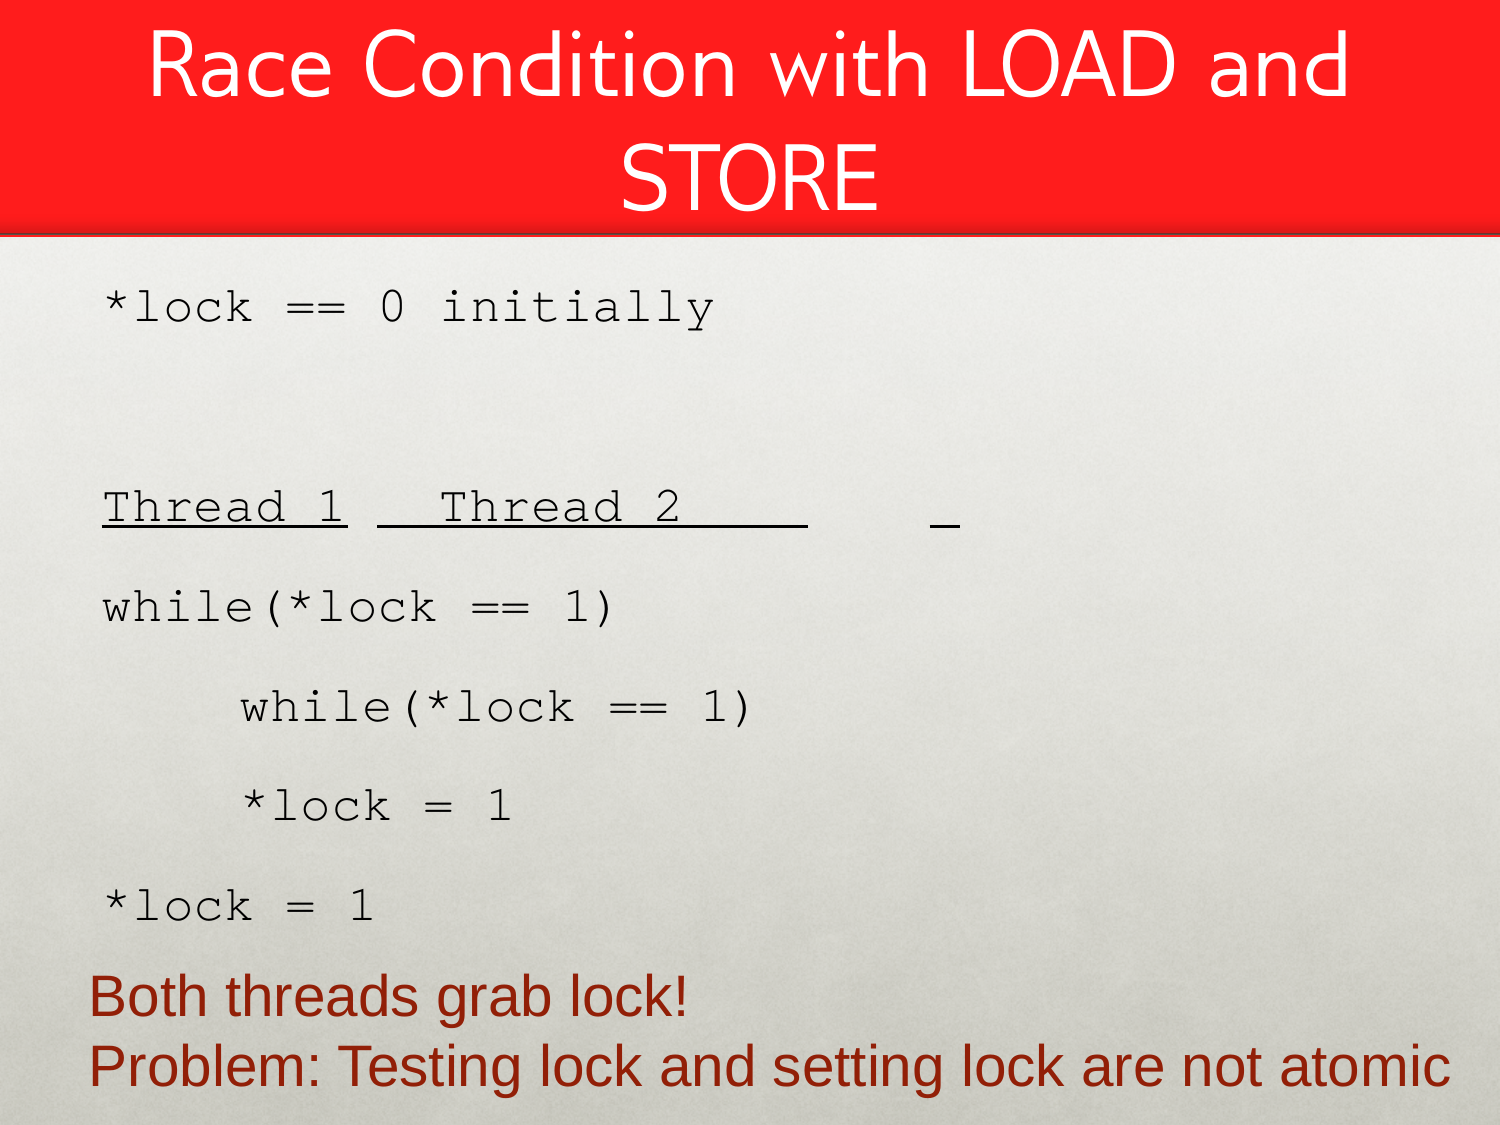

# Race Condition with LOAD and STORE
*lock == 0 initially

Thread 1								  Thread 2
while(*lock == 1)
														while(*lock == 1)
														*lock = 1
*lock = 1
Both threads grab lock!
Problem: Testing lock and setting lock are not atomic